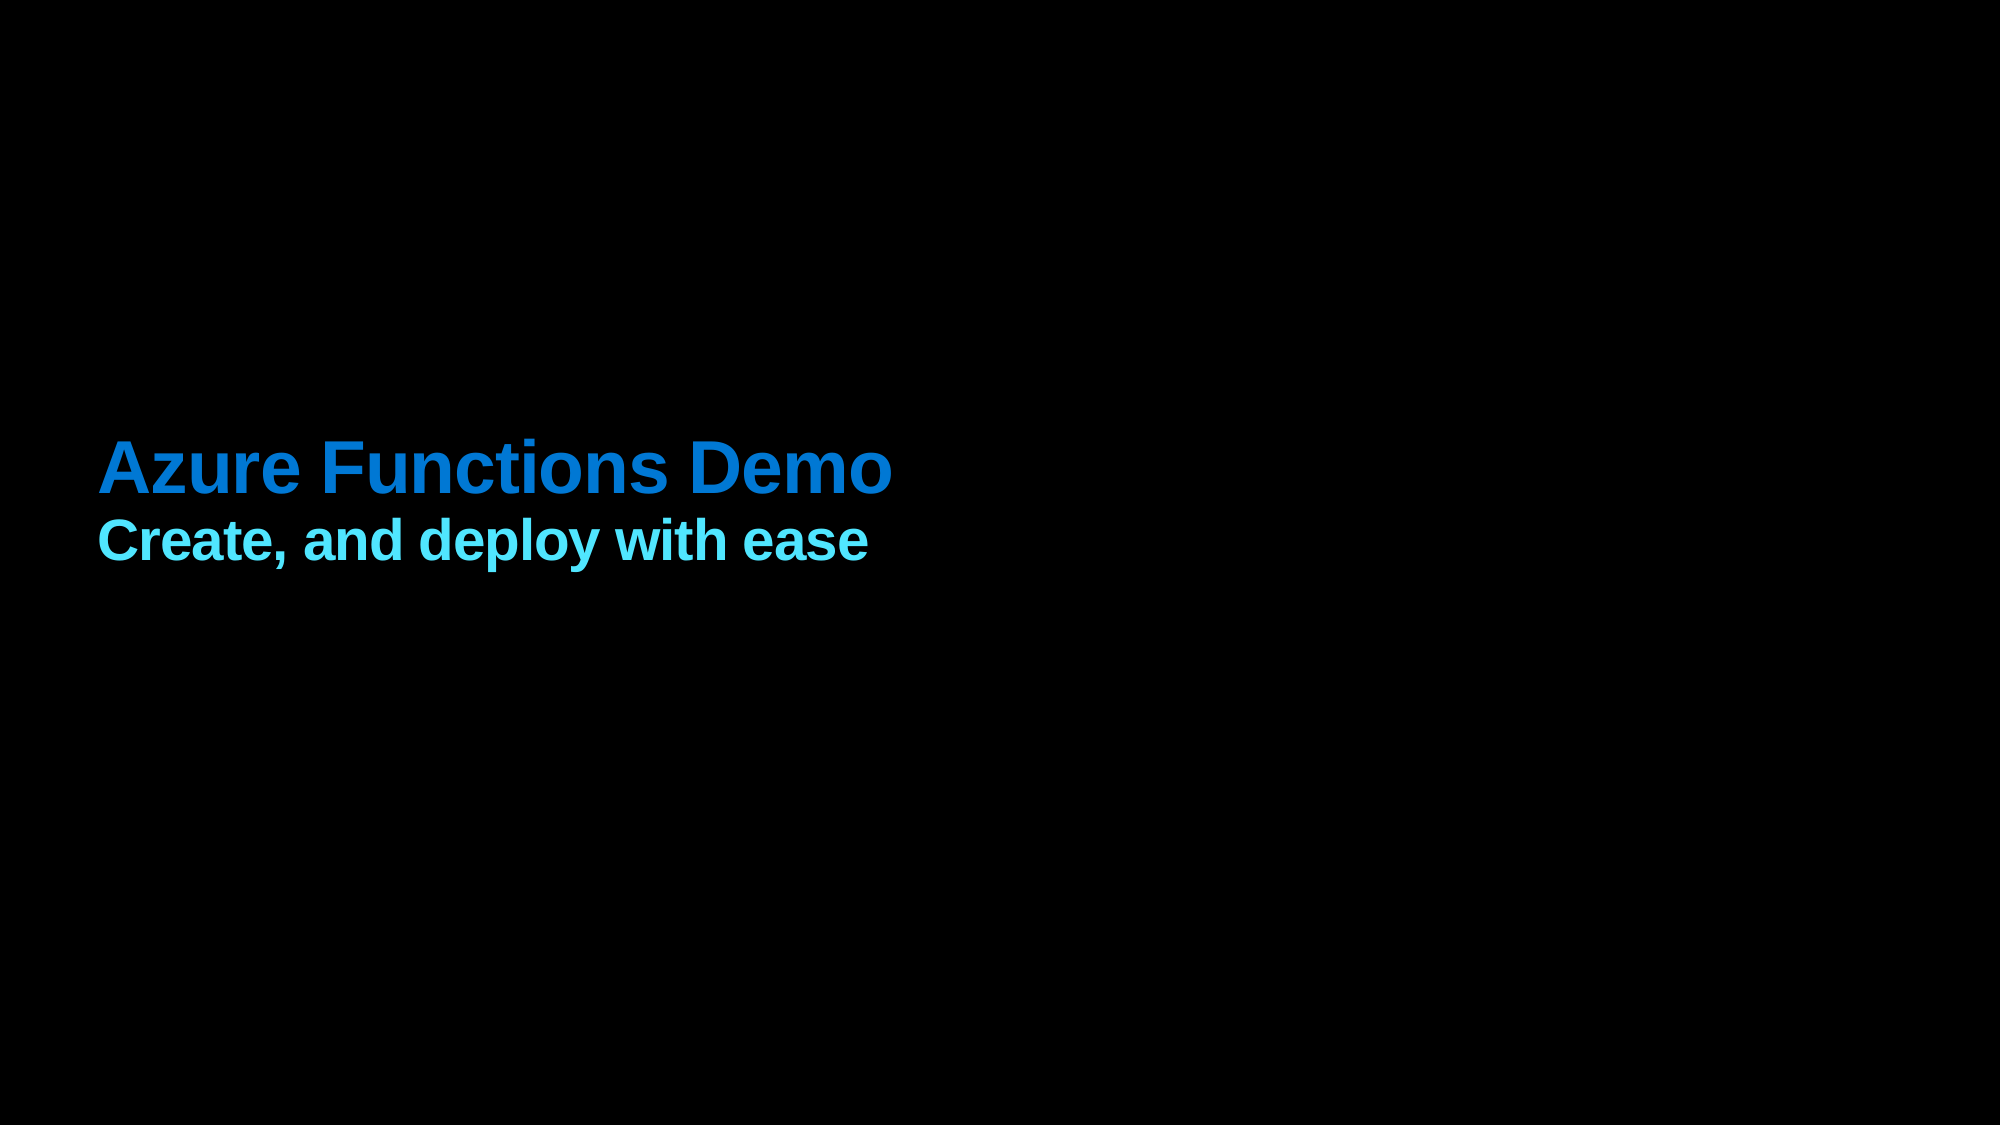

# Azure Functions Demo Create, and deploy with ease